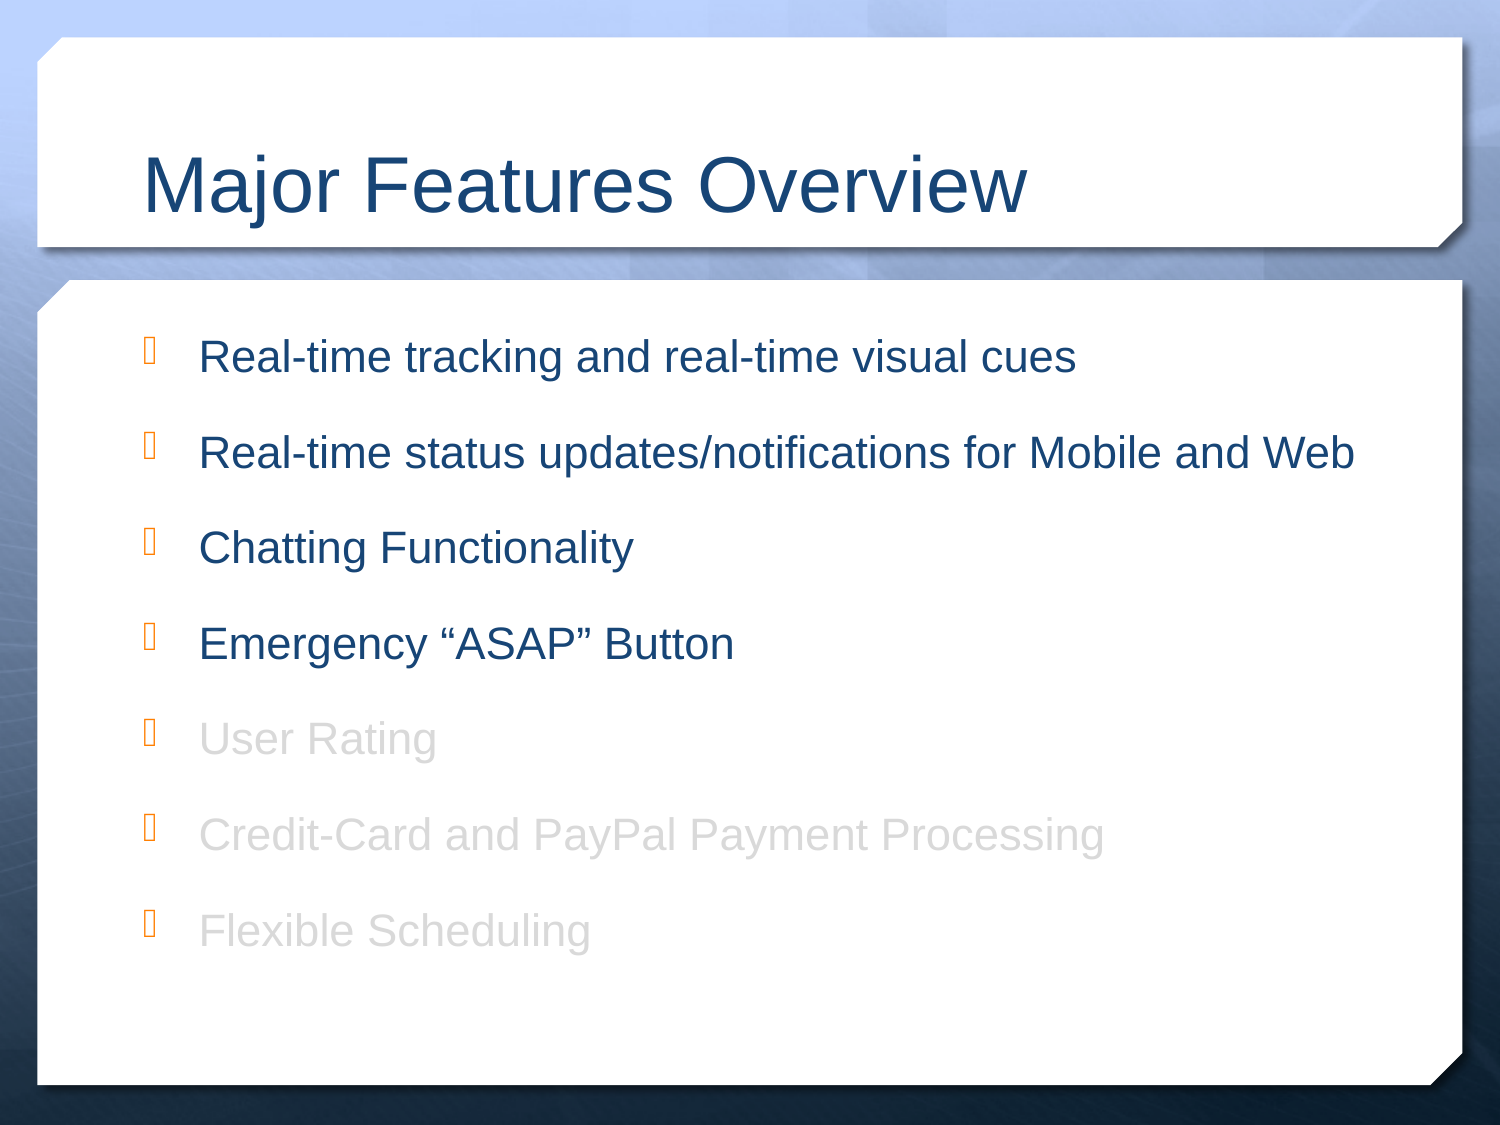

# Major Features Overview
Real-time tracking and real-time visual cues
Real-time status updates/notifications for Mobile and Web
Chatting Functionality
Emergency “ASAP” Button
User Rating
Credit-Card and PayPal Payment Processing
Flexible Scheduling